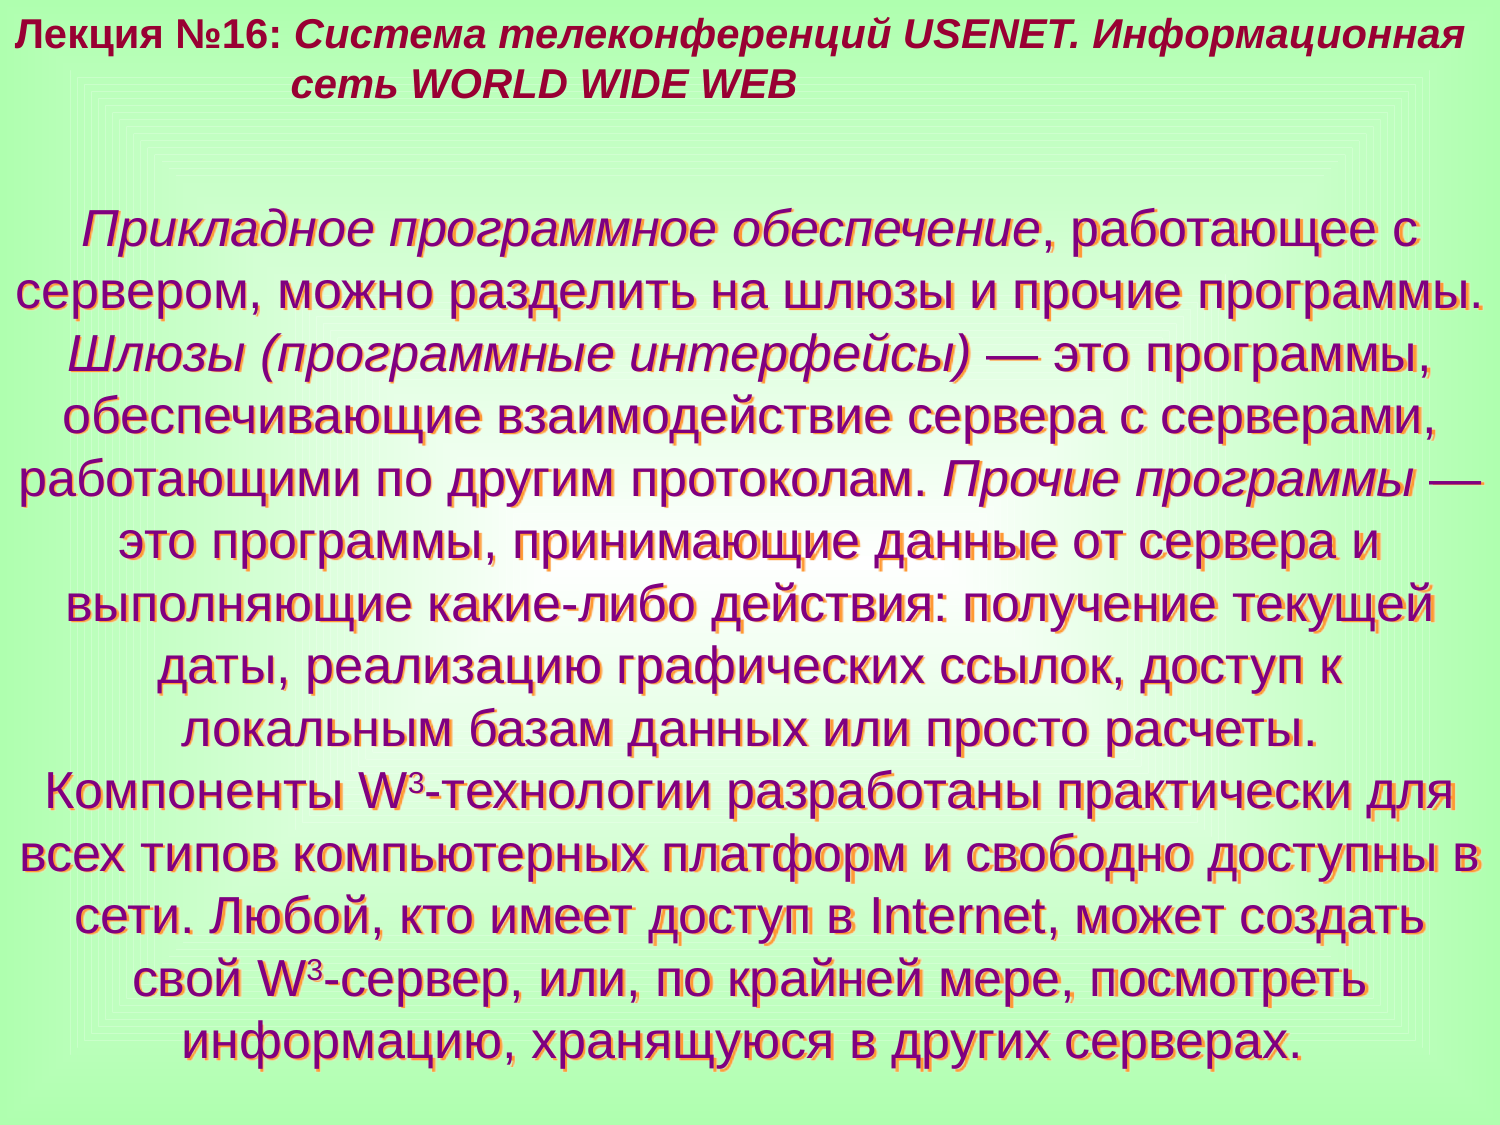

Лекция №16: Система телеконференций USENET. Информационная
                        сеть WORLD WIDE WEB
Прикладное программное обеспечение, работающее с сервером, можно разделить на шлюзы и прочие программы. Шлюзы (программные интерфейсы) — это программы, обеспечивающие взаимодействие сервера с серверами, работающими по другим протоколам. Прочие программы — это программы, принимающие данные от сервера и выполняющие какие-либо действия: получение текущей даты, реализацию графических ссылок, доступ к локальным базам данных или просто расчеты.
Компоненты W3-технологии разработаны практически для всех типов компьютерных платформ и свободно доступны в сети. Любой, кто имеет доступ в Internet, может создать свой W3-сервер, или, по крайней мере, посмотреть информацию, хранящуюся в других серверах.